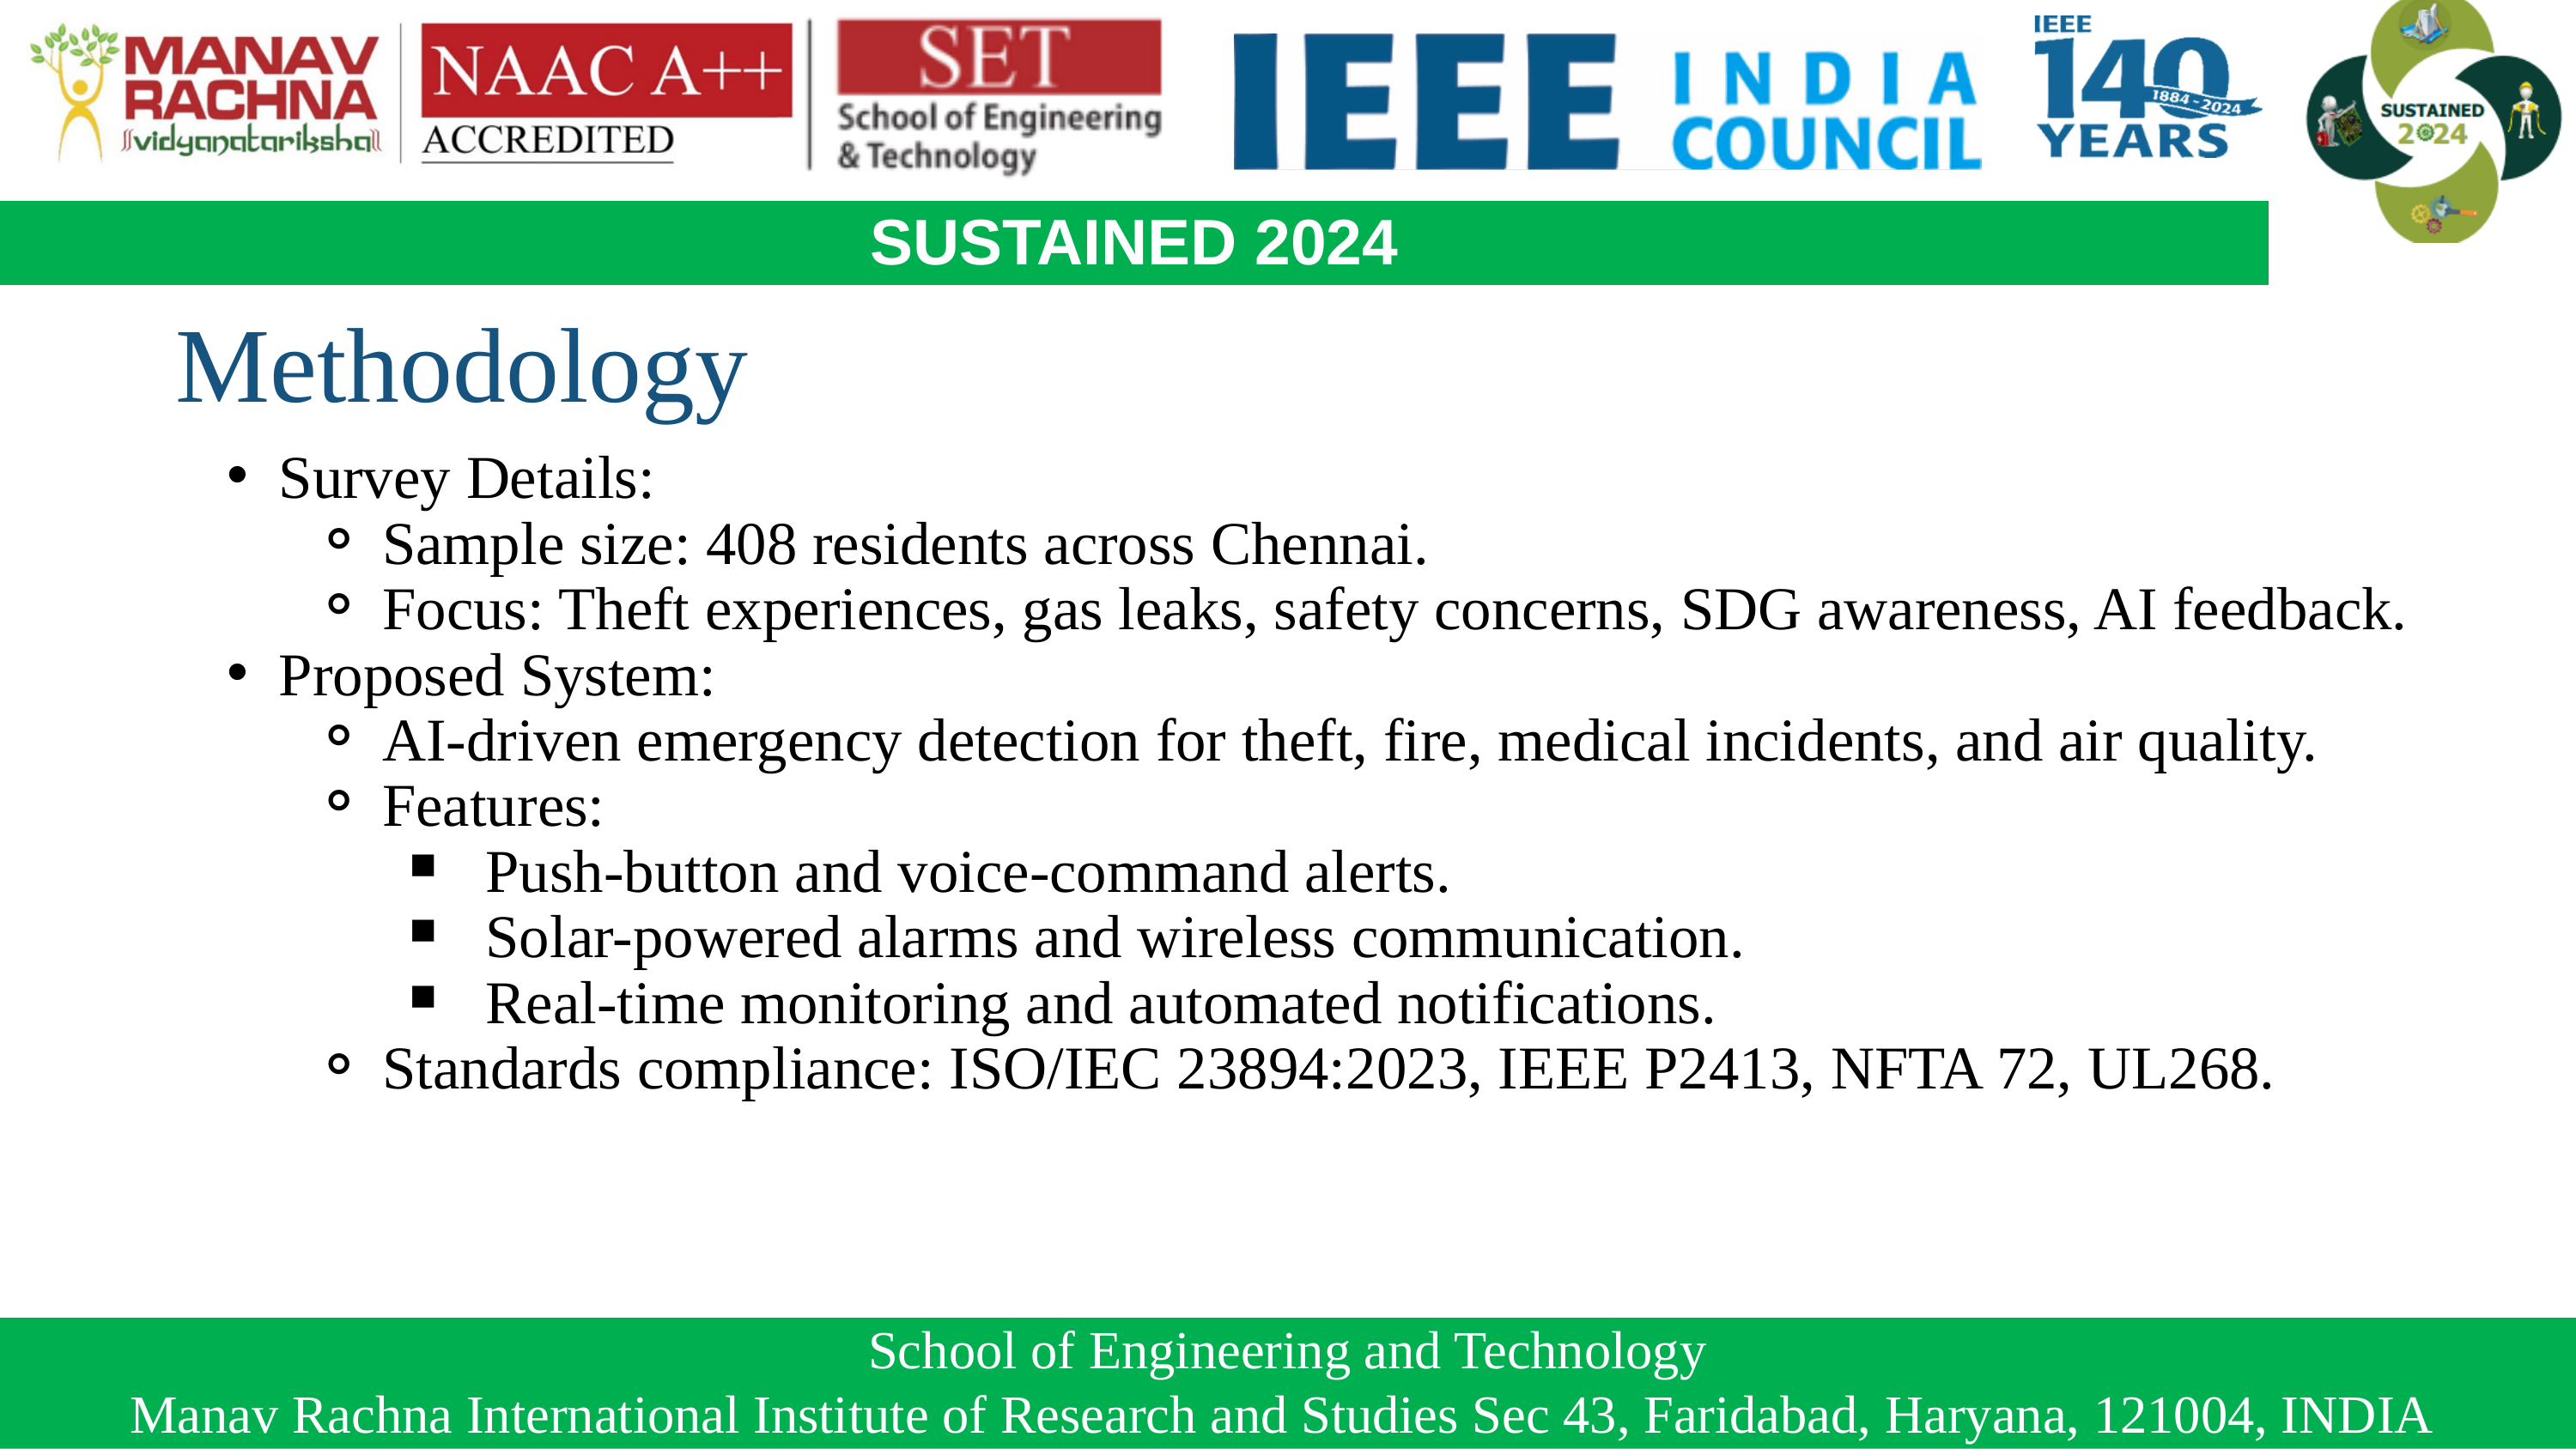

SUSTAINED 2024
Methodology
Survey Details:
Sample size: 408 residents across Chennai.
Focus: Theft experiences, gas leaks, safety concerns, SDG awareness, AI feedback.
Proposed System:
AI-driven emergency detection for theft, fire, medical incidents, and air quality.
Features:
Push-button and voice-command alerts.
Solar-powered alarms and wireless communication.
Real-time monitoring and automated notifications.
Standards compliance: ISO/IEC 23894:2023, IEEE P2413, NFTA 72, UL268.

School of Engineering and Technology
Manav Rachna International Institute of Research and Studies Sec 43, Faridabad, Haryana, 121004, INDIA
2